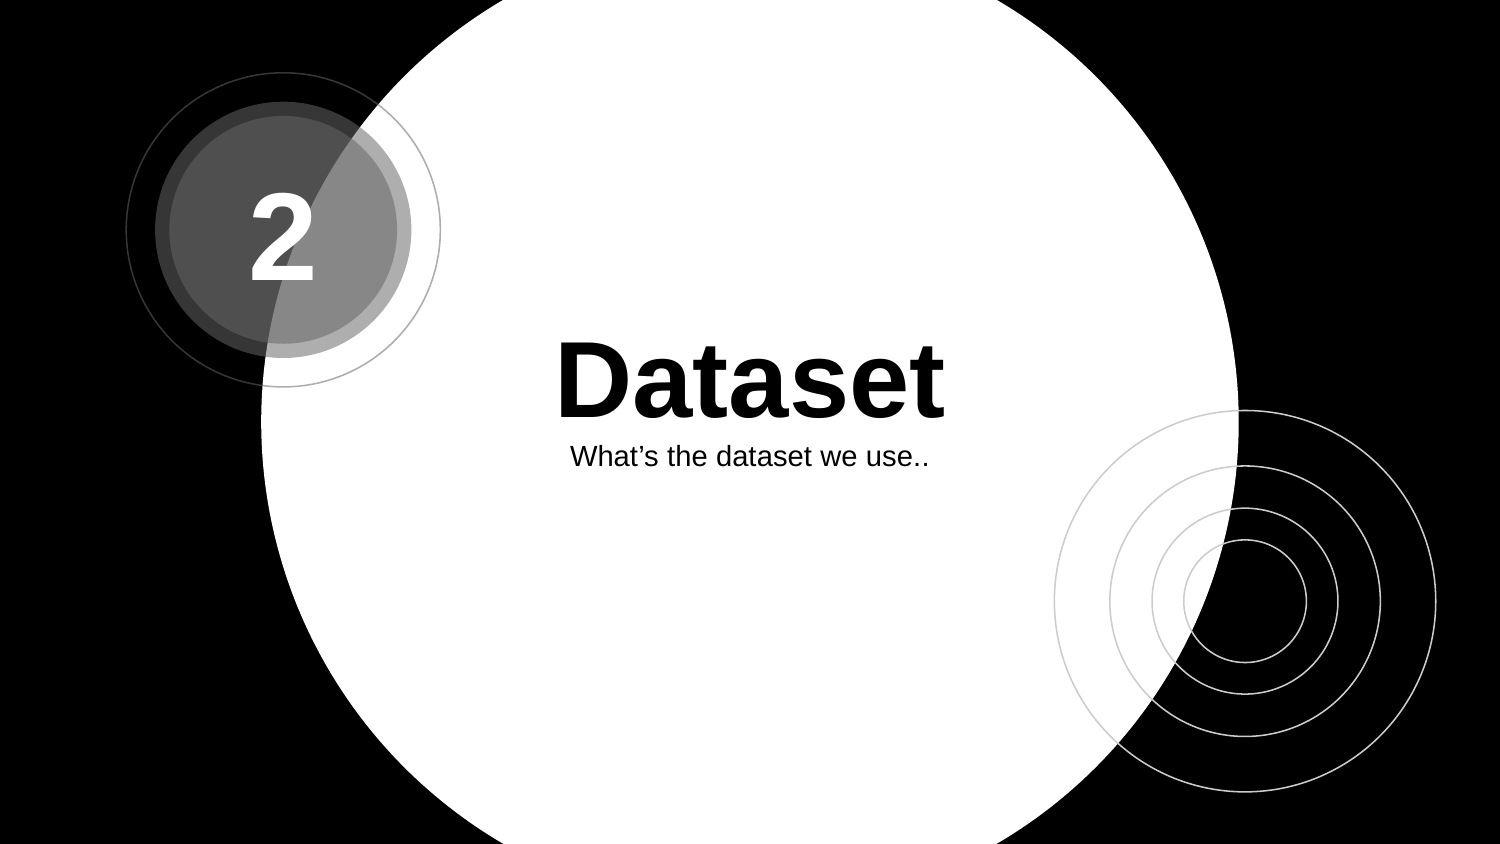

2
# Dataset
What’s the dataset we use..